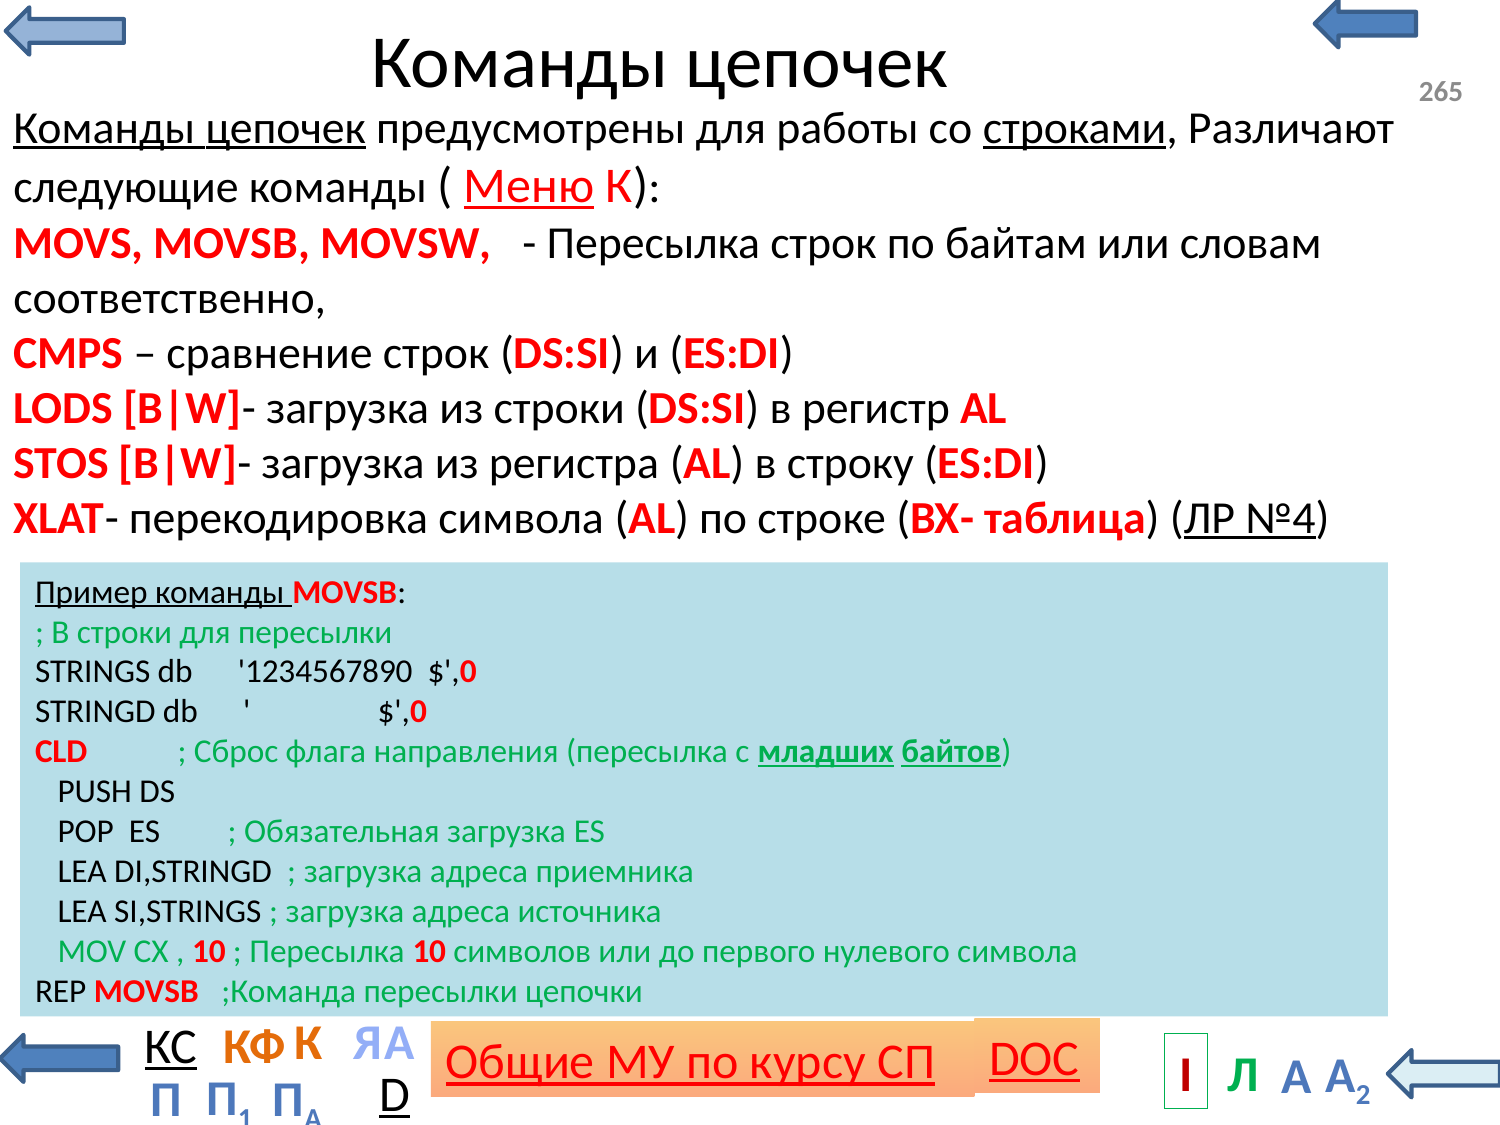

# Команды цепочек
265
Команды цепочек предусмотрены для работы со строками, Различают следующие команды ( Меню К):
MOVS, MOVSB, MOVSW,   - Пересылка строк по байтам или словам соответственно,
CMPS – сравнение строк (DS:SI) и (ES:DI)
LODS [B|W]- загрузка из строки (DS:SI) в регистр AL
STOS [B|W]- загрузка из регистра (AL) в строку (ES:DI)
XLAT- перекодировка символа (AL) по строке (BX- таблица) (ЛР №4)
Пример команды MOVSB:
; В строки для пересылки
STRINGS db      '1234567890  $',0
STRINGD db      '                 $',0
CLD            ; Сброс флага направления (пересылка с младших байтов)
   PUSH DS
   POP  ES         ; Обязательная загрузка ES
   LEA DI,STRINGD  ; загрузка адреса приемника
   LEA SI,STRINGS ; загрузка адреса источника
   MOV CX , 10 ; Пересылка 10 символов или до первого нулевого символа
REP MOVSB   ;Команда пересылки цепочки